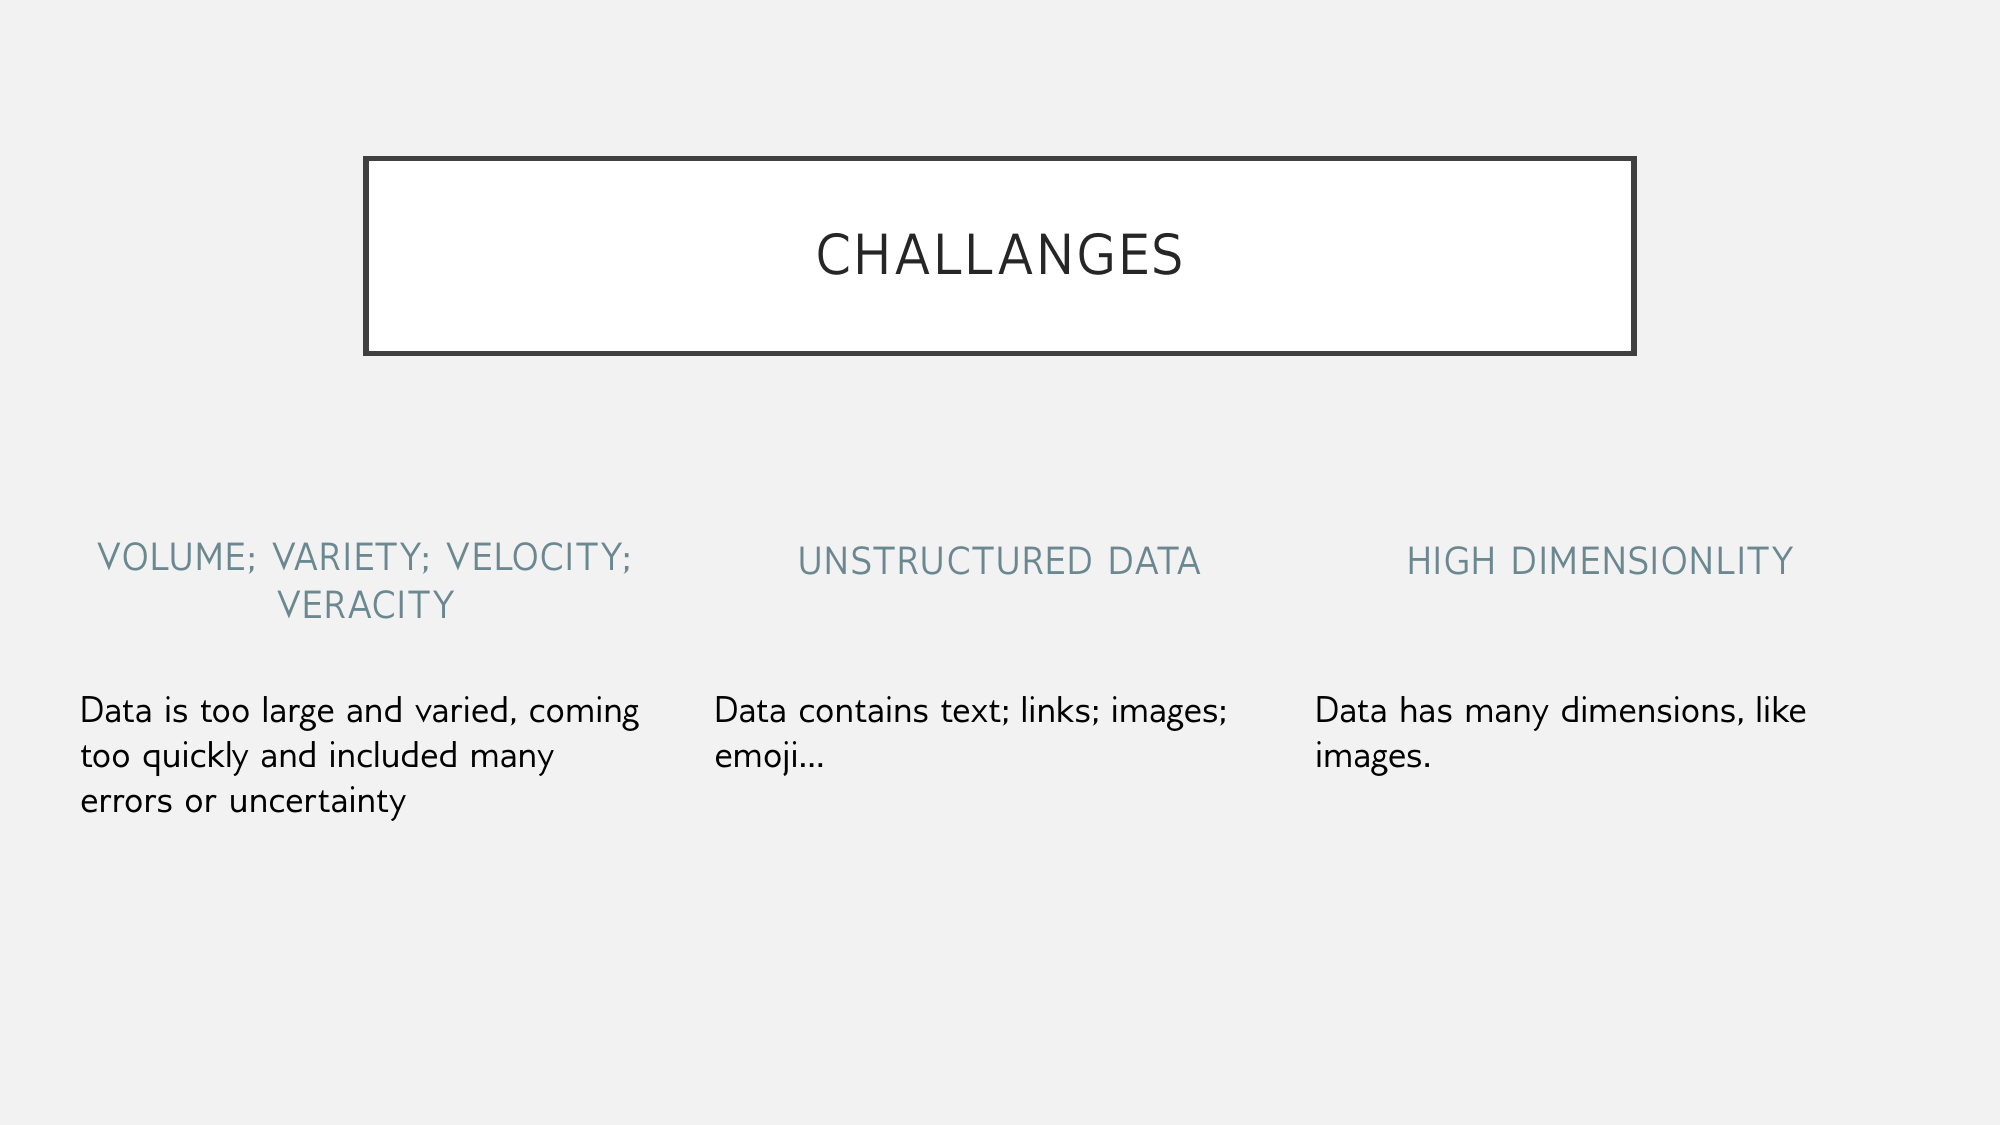

# CHALLANGES
UNSTRUCTURED DATA
HIGH DIMENSIONLITY
VOLUME; VARIETY; VELOCITY; VERACITY

Data has many dimensions, like images.
Data is too large and varied, coming too quickly and included many errors or uncertainty
Data contains text; links; images; emoji…